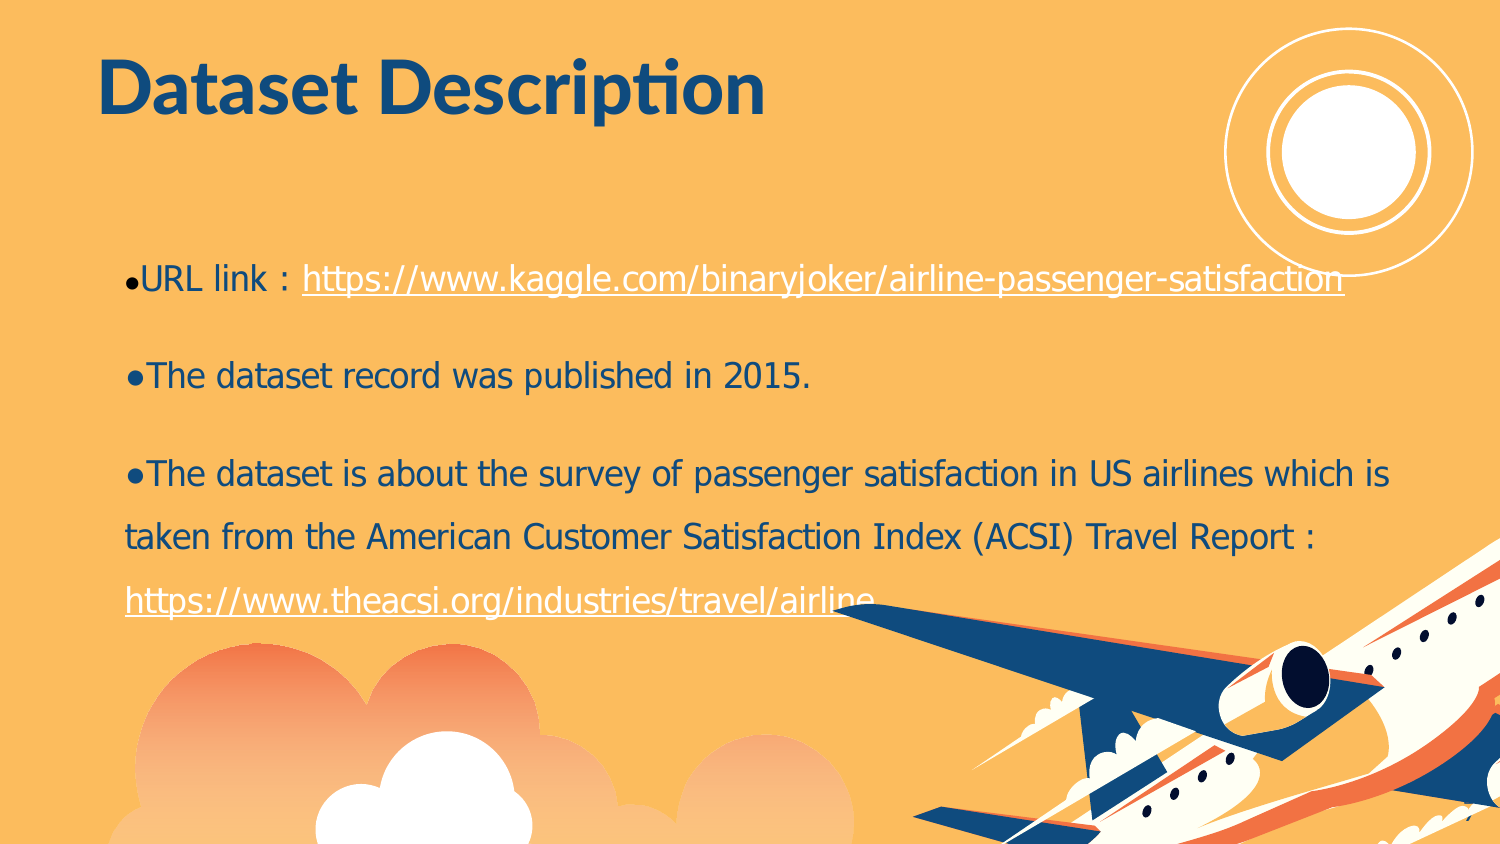

# Dataset Description
●URL link : https://www.kaggle.com/binaryjoker/airline-passenger-satisfaction
●The dataset record was published in 2015.
●The dataset is about the survey of passenger satisfaction in US airlines which is taken from the American Customer Satisfaction Index (ACSI) Travel Report : https://www.theacsi.org/industries/travel/airline

7